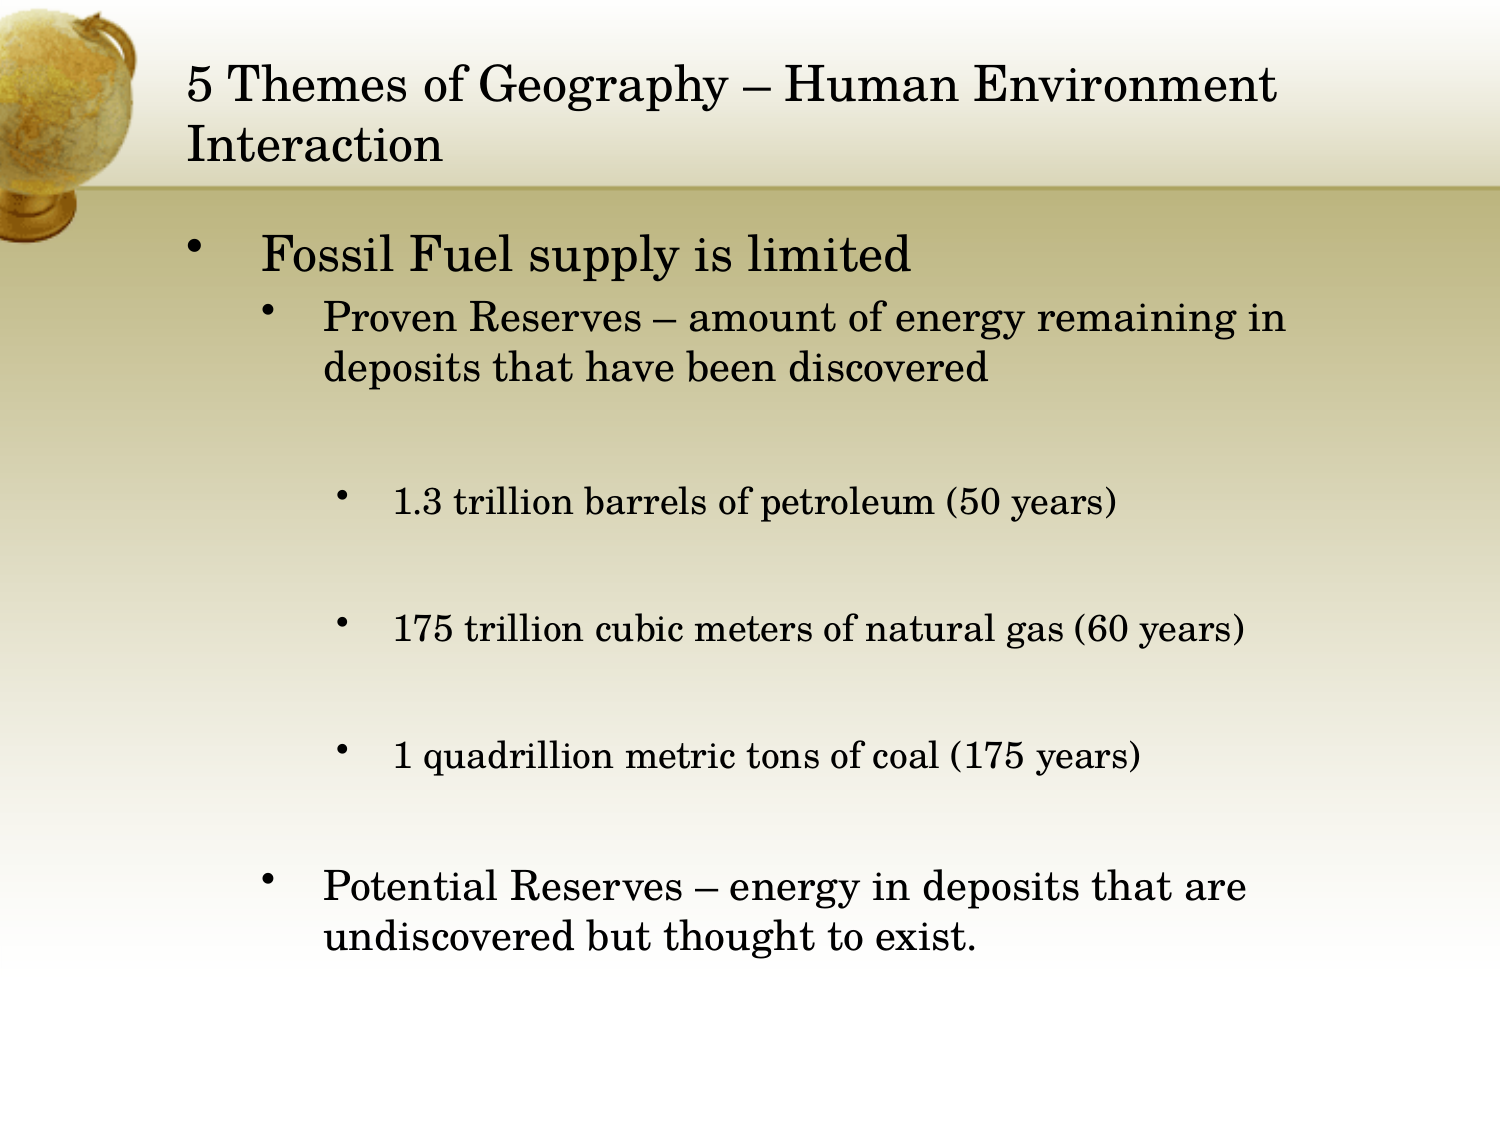

# 5 Themes of Geography – Human Environment Interaction
Fossil Fuel supply is limited
Proven Reserves – amount of energy remaining in deposits that have been discovered

1.3 trillion barrels of petroleum (50 years)

175 trillion cubic meters of natural gas (60 years)

1 quadrillion metric tons of coal (175 years)

Potential Reserves – energy in deposits that are undiscovered but thought to exist.